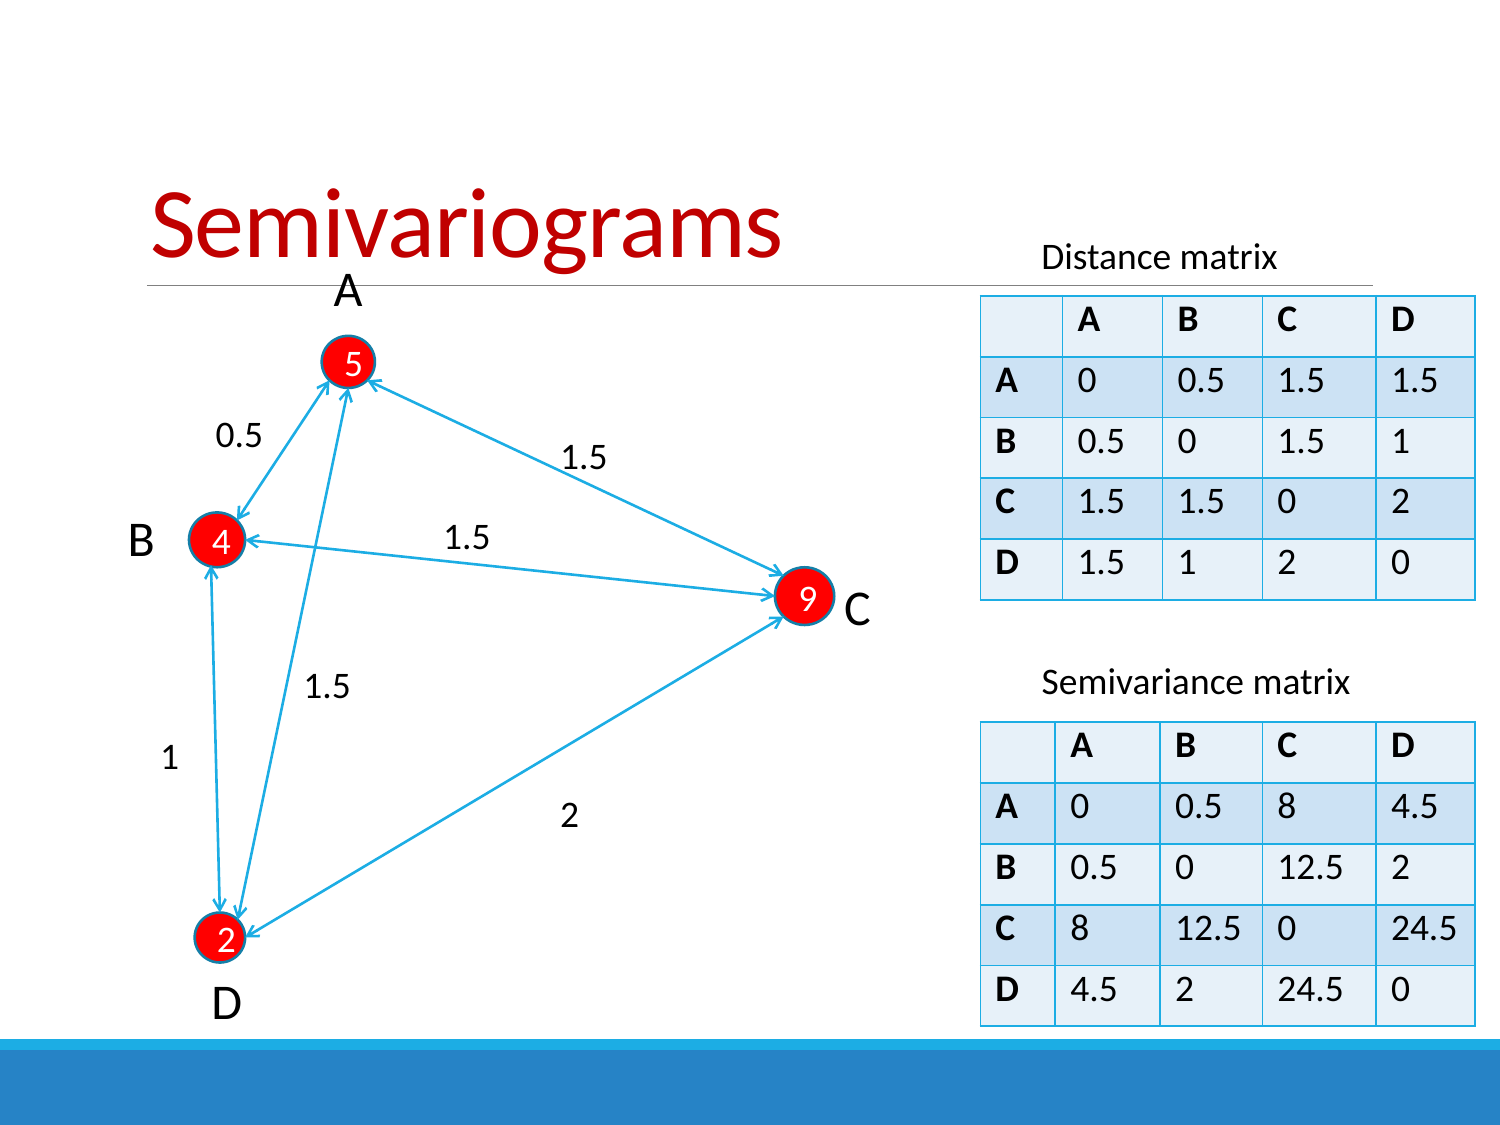

# Semivariograms
Distance matrix
A
|  | A | B | C | D |
| --- | --- | --- | --- | --- |
| A | 0 | 0.5 | 1.5 | 1.5 |
| B | 0.5 | 0 | 1.5 | 1 |
| C | 1.5 | 1.5 | 0 | 2 |
| D | 1.5 | 1 | 2 | 0 |
5
0.5
1.5
B
1.5
4
9
C
Semivariance matrix
1.5
|  | A | B | C | D |
| --- | --- | --- | --- | --- |
| A | 0 | 0.5 | 8 | 4.5 |
| B | 0.5 | 0 | 12.5 | 2 |
| C | 8 | 12.5 | 0 | 24.5 |
| D | 4.5 | 2 | 24.5 | 0 |
1
2
2
D